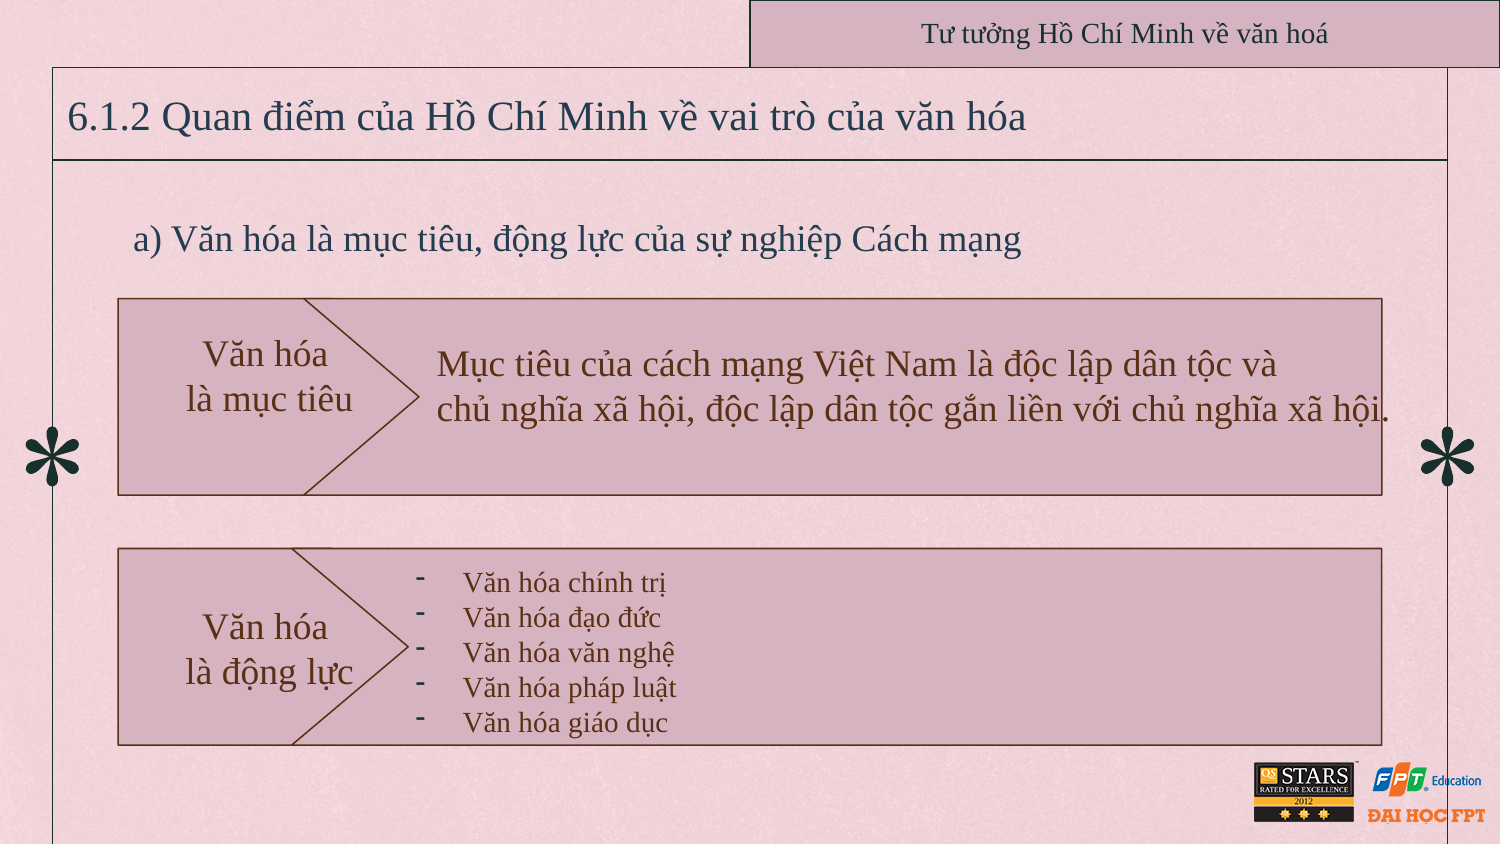

Tư tưởng Hồ Chí Minh về văn hoá
# 6.1.2 Quan điểm của Hồ Chí Minh về vai trò của văn hóa
a) Văn hóa là mục tiêu, động lực của sự nghiệp Cách mạng

Văn hóa
là mục tiêu

Mục tiêu của cách mạng Việt Nam là độc lập dân tộc và
chủ nghĩa xã hội, độc lập dân tộc gắn liền với chủ nghĩa xã hội.

Văn hóa chính trị
Văn hóa đạo đức
Văn hóa văn nghệ
Văn hóa pháp luật
Văn hóa giáo dục
Văn hóa
là động lực